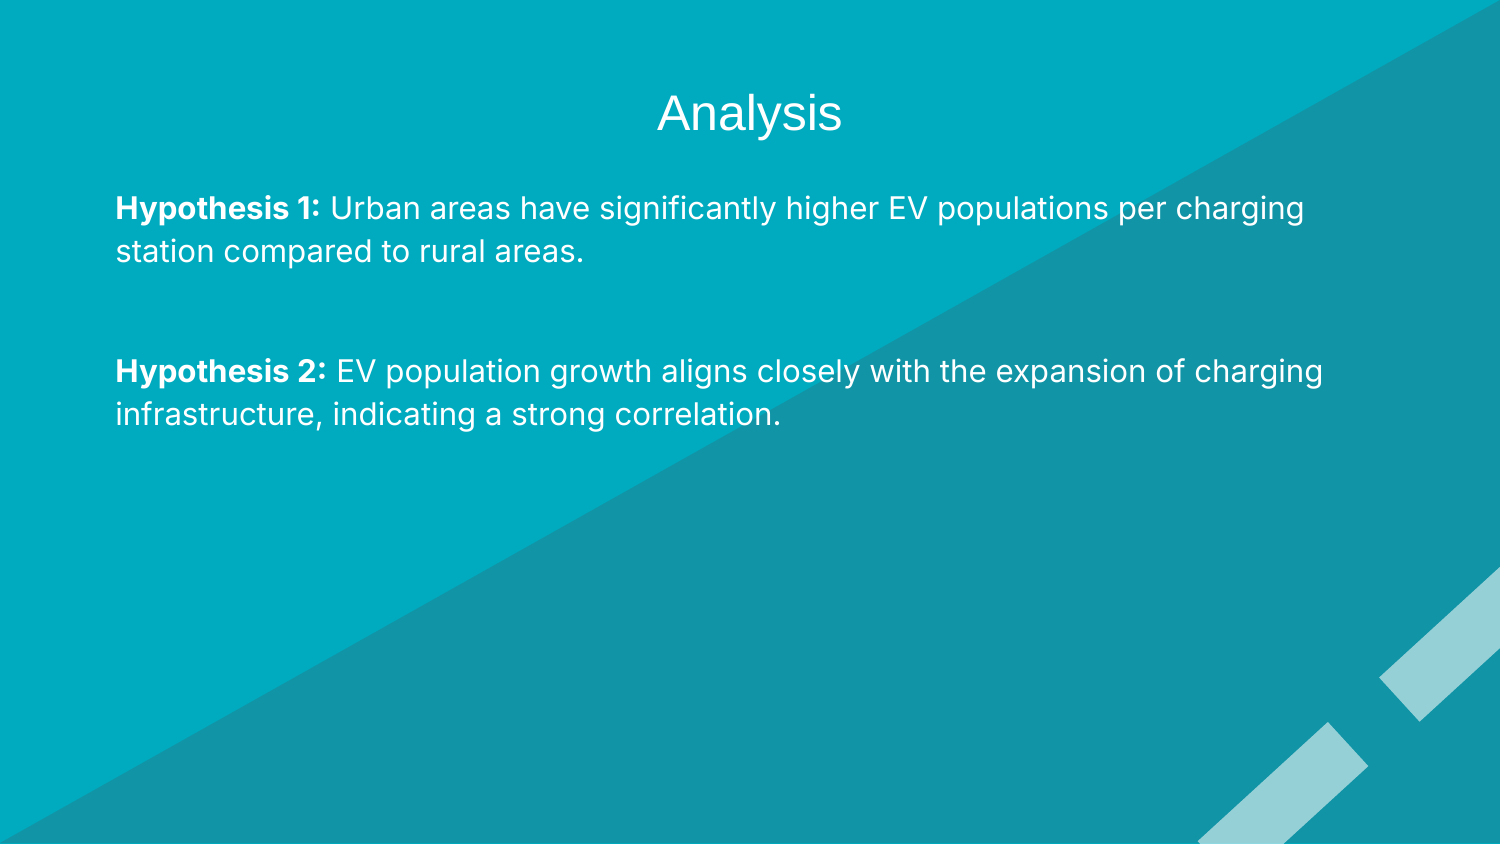

Analysis
Hypothesis 1: Urban areas have significantly higher EV populations per charging station compared to rural areas.

Hypothesis 2: EV population growth aligns closely with the expansion of charging infrastructure, indicating a strong correlation.